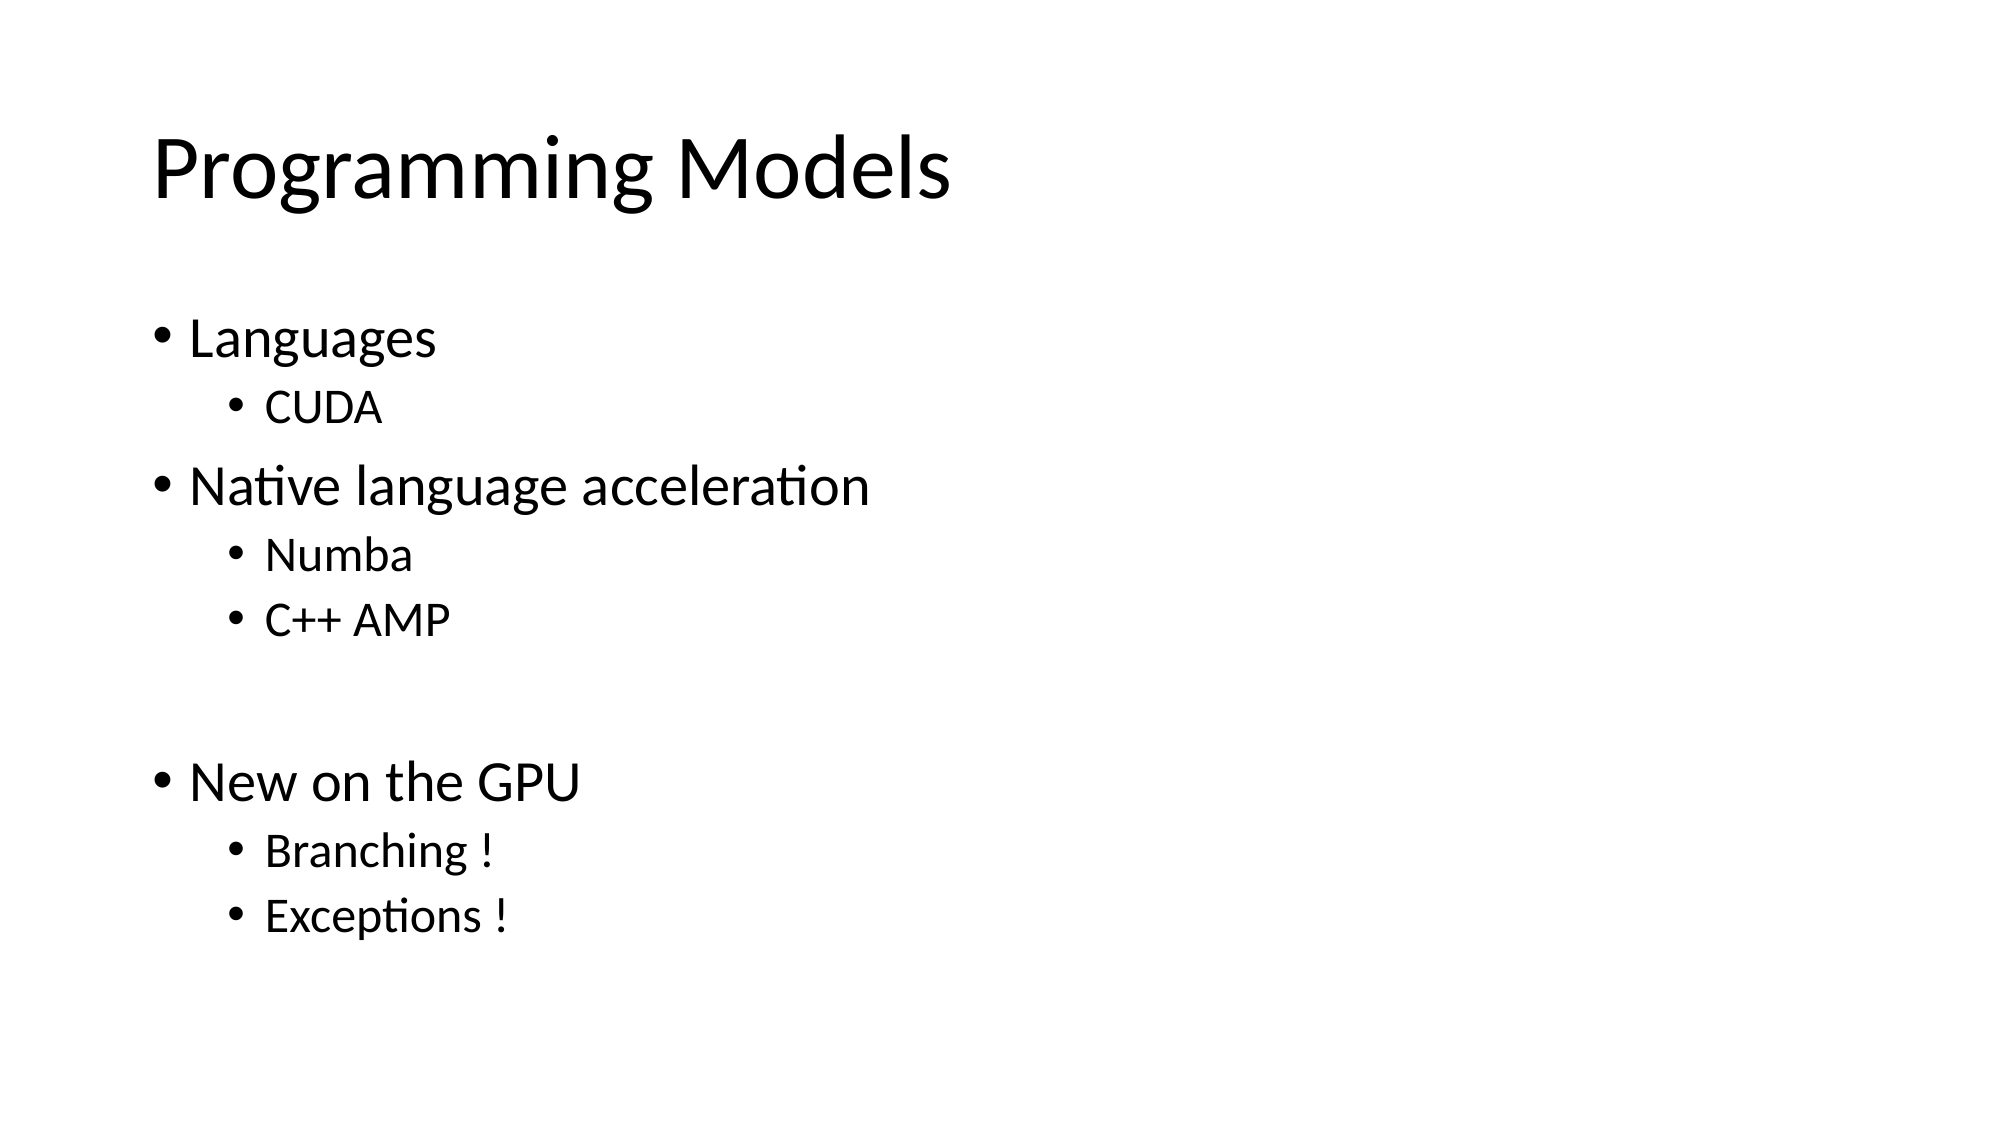

# Programming Models
Languages
CUDA
Native language acceleration
Numba
C++ AMP

New on the GPU
Branching !
Exceptions !